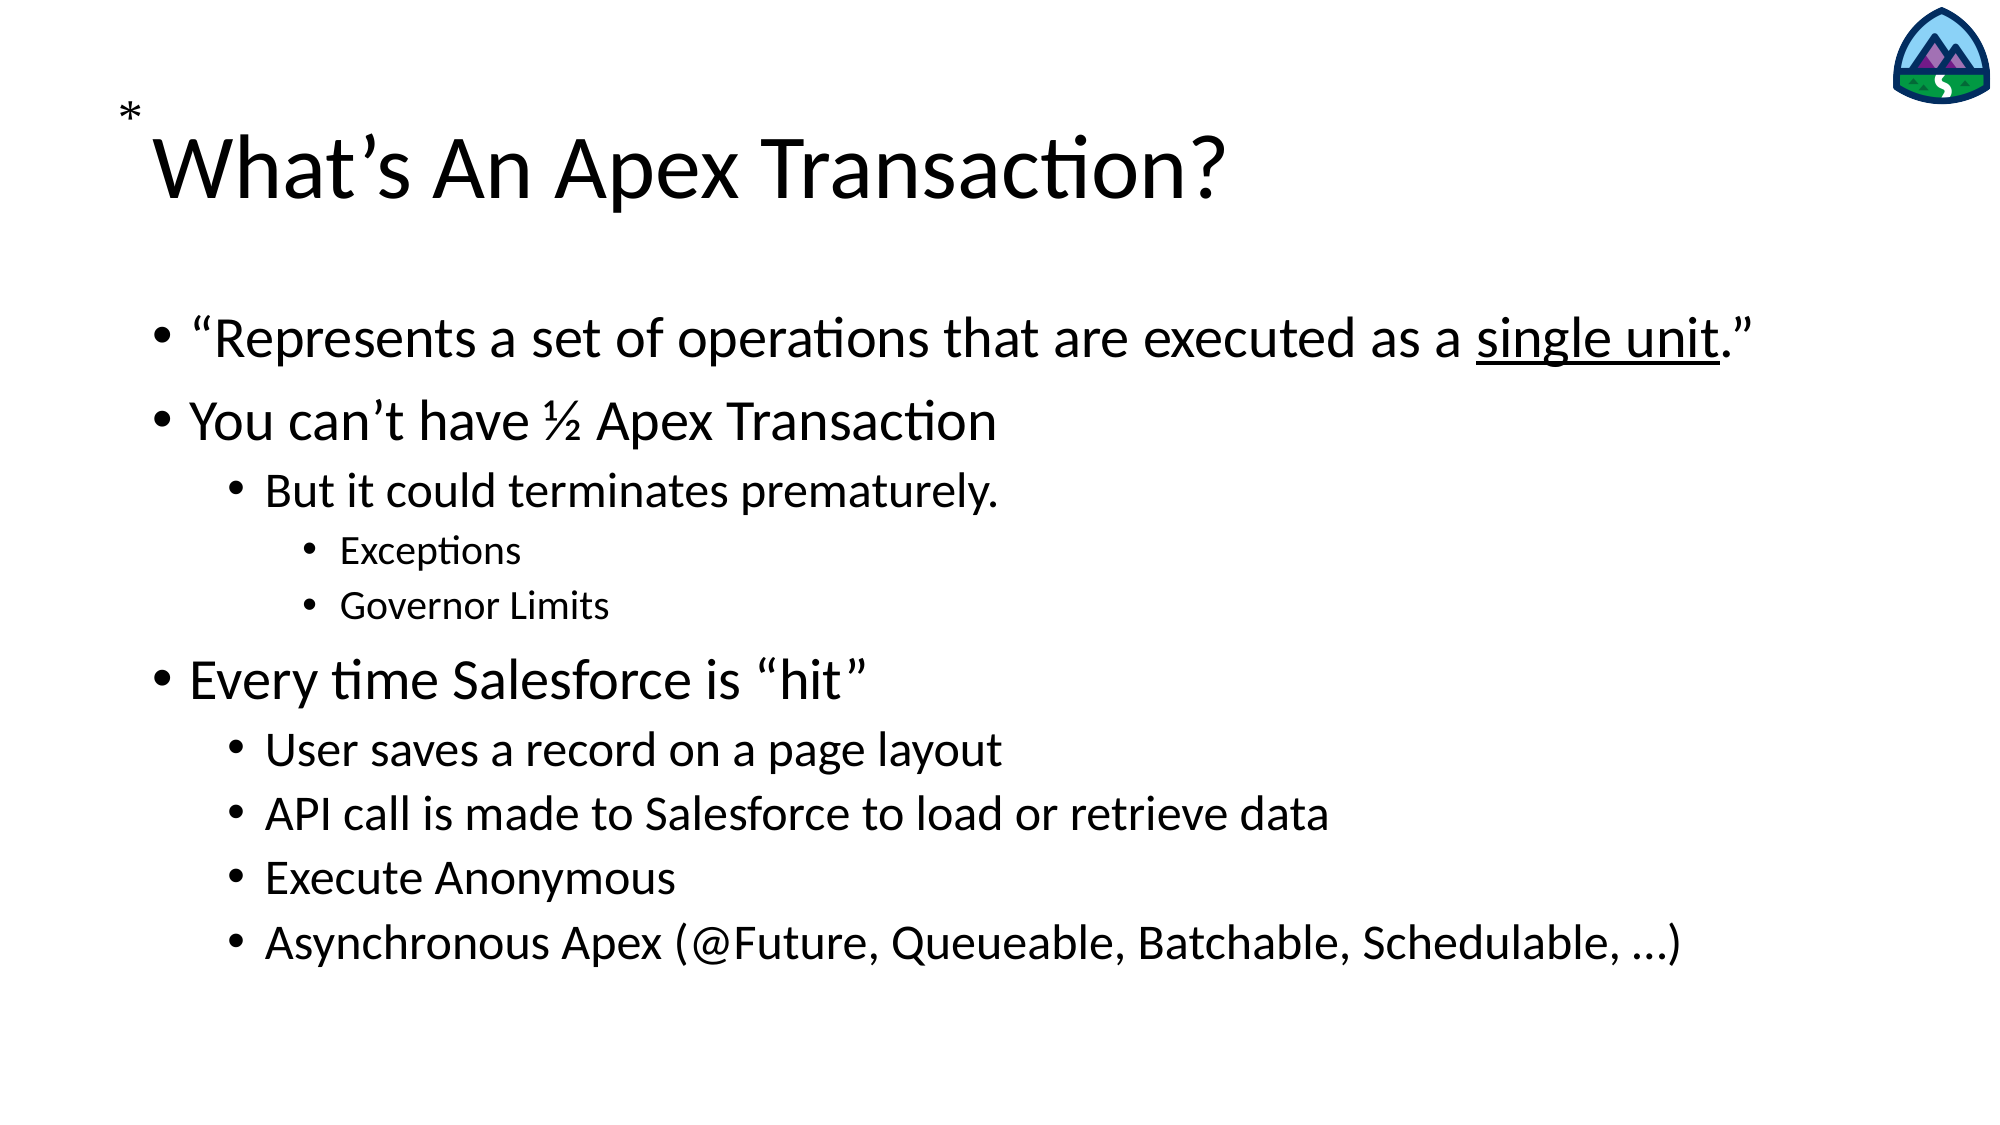

# What’s An Apex Transaction?
*
“Represents a set of operations that are executed as a single unit.”
You can’t have ½ Apex Transaction
But it could terminates prematurely.
Exceptions
Governor Limits
Every time Salesforce is “hit”
User saves a record on a page layout
API call is made to Salesforce to load or retrieve data
Execute Anonymous
Asynchronous Apex (@Future, Queueable, Batchable, Schedulable, …)